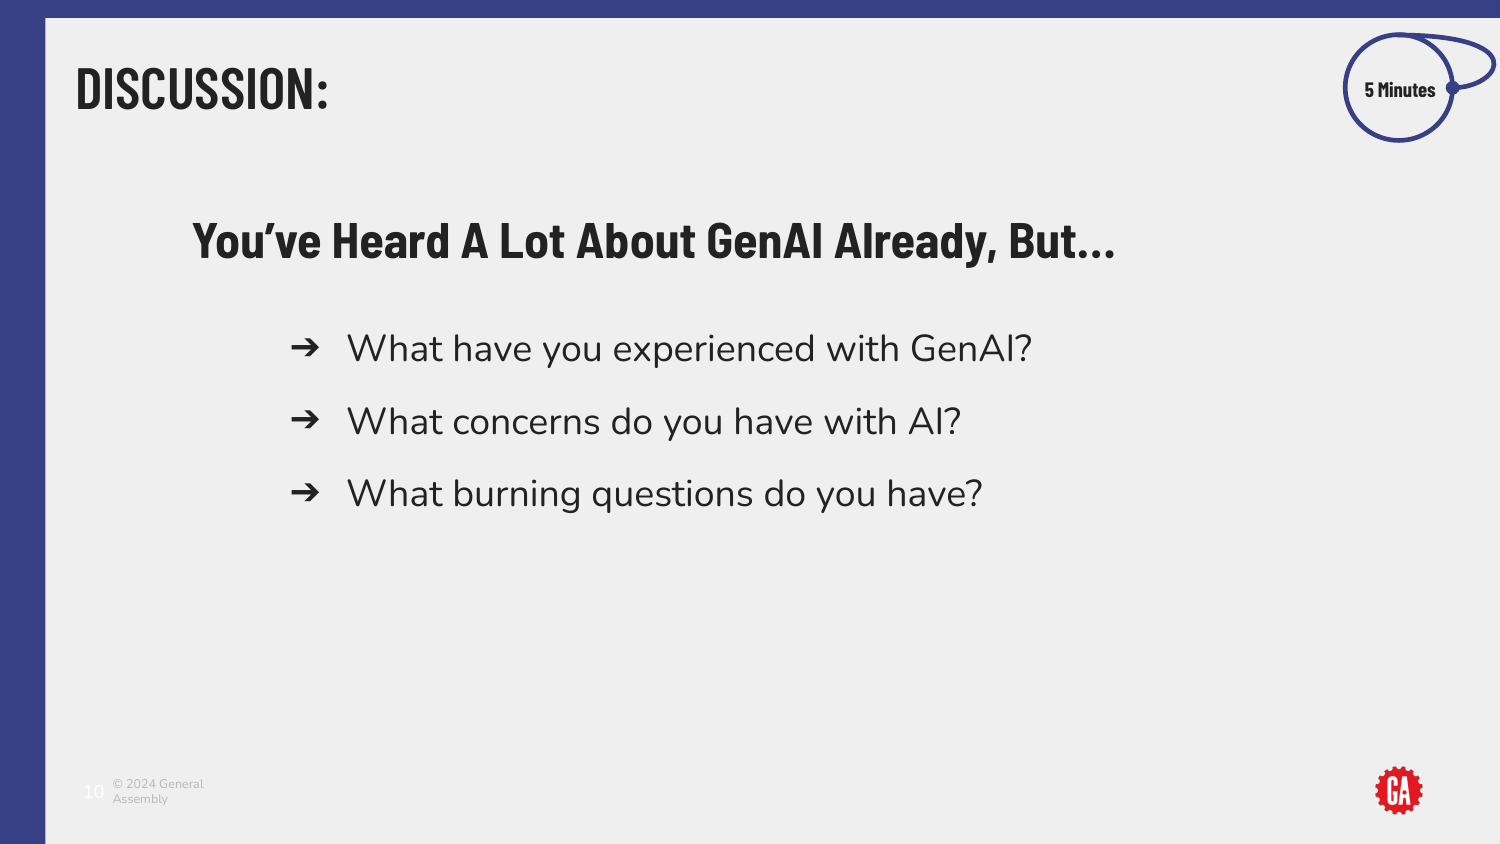

5 Minutes
You’ve Heard A Lot About GenAI Already, But…
What have you experienced with GenAI?
What concerns do you have with AI?
What burning questions do you have?
10